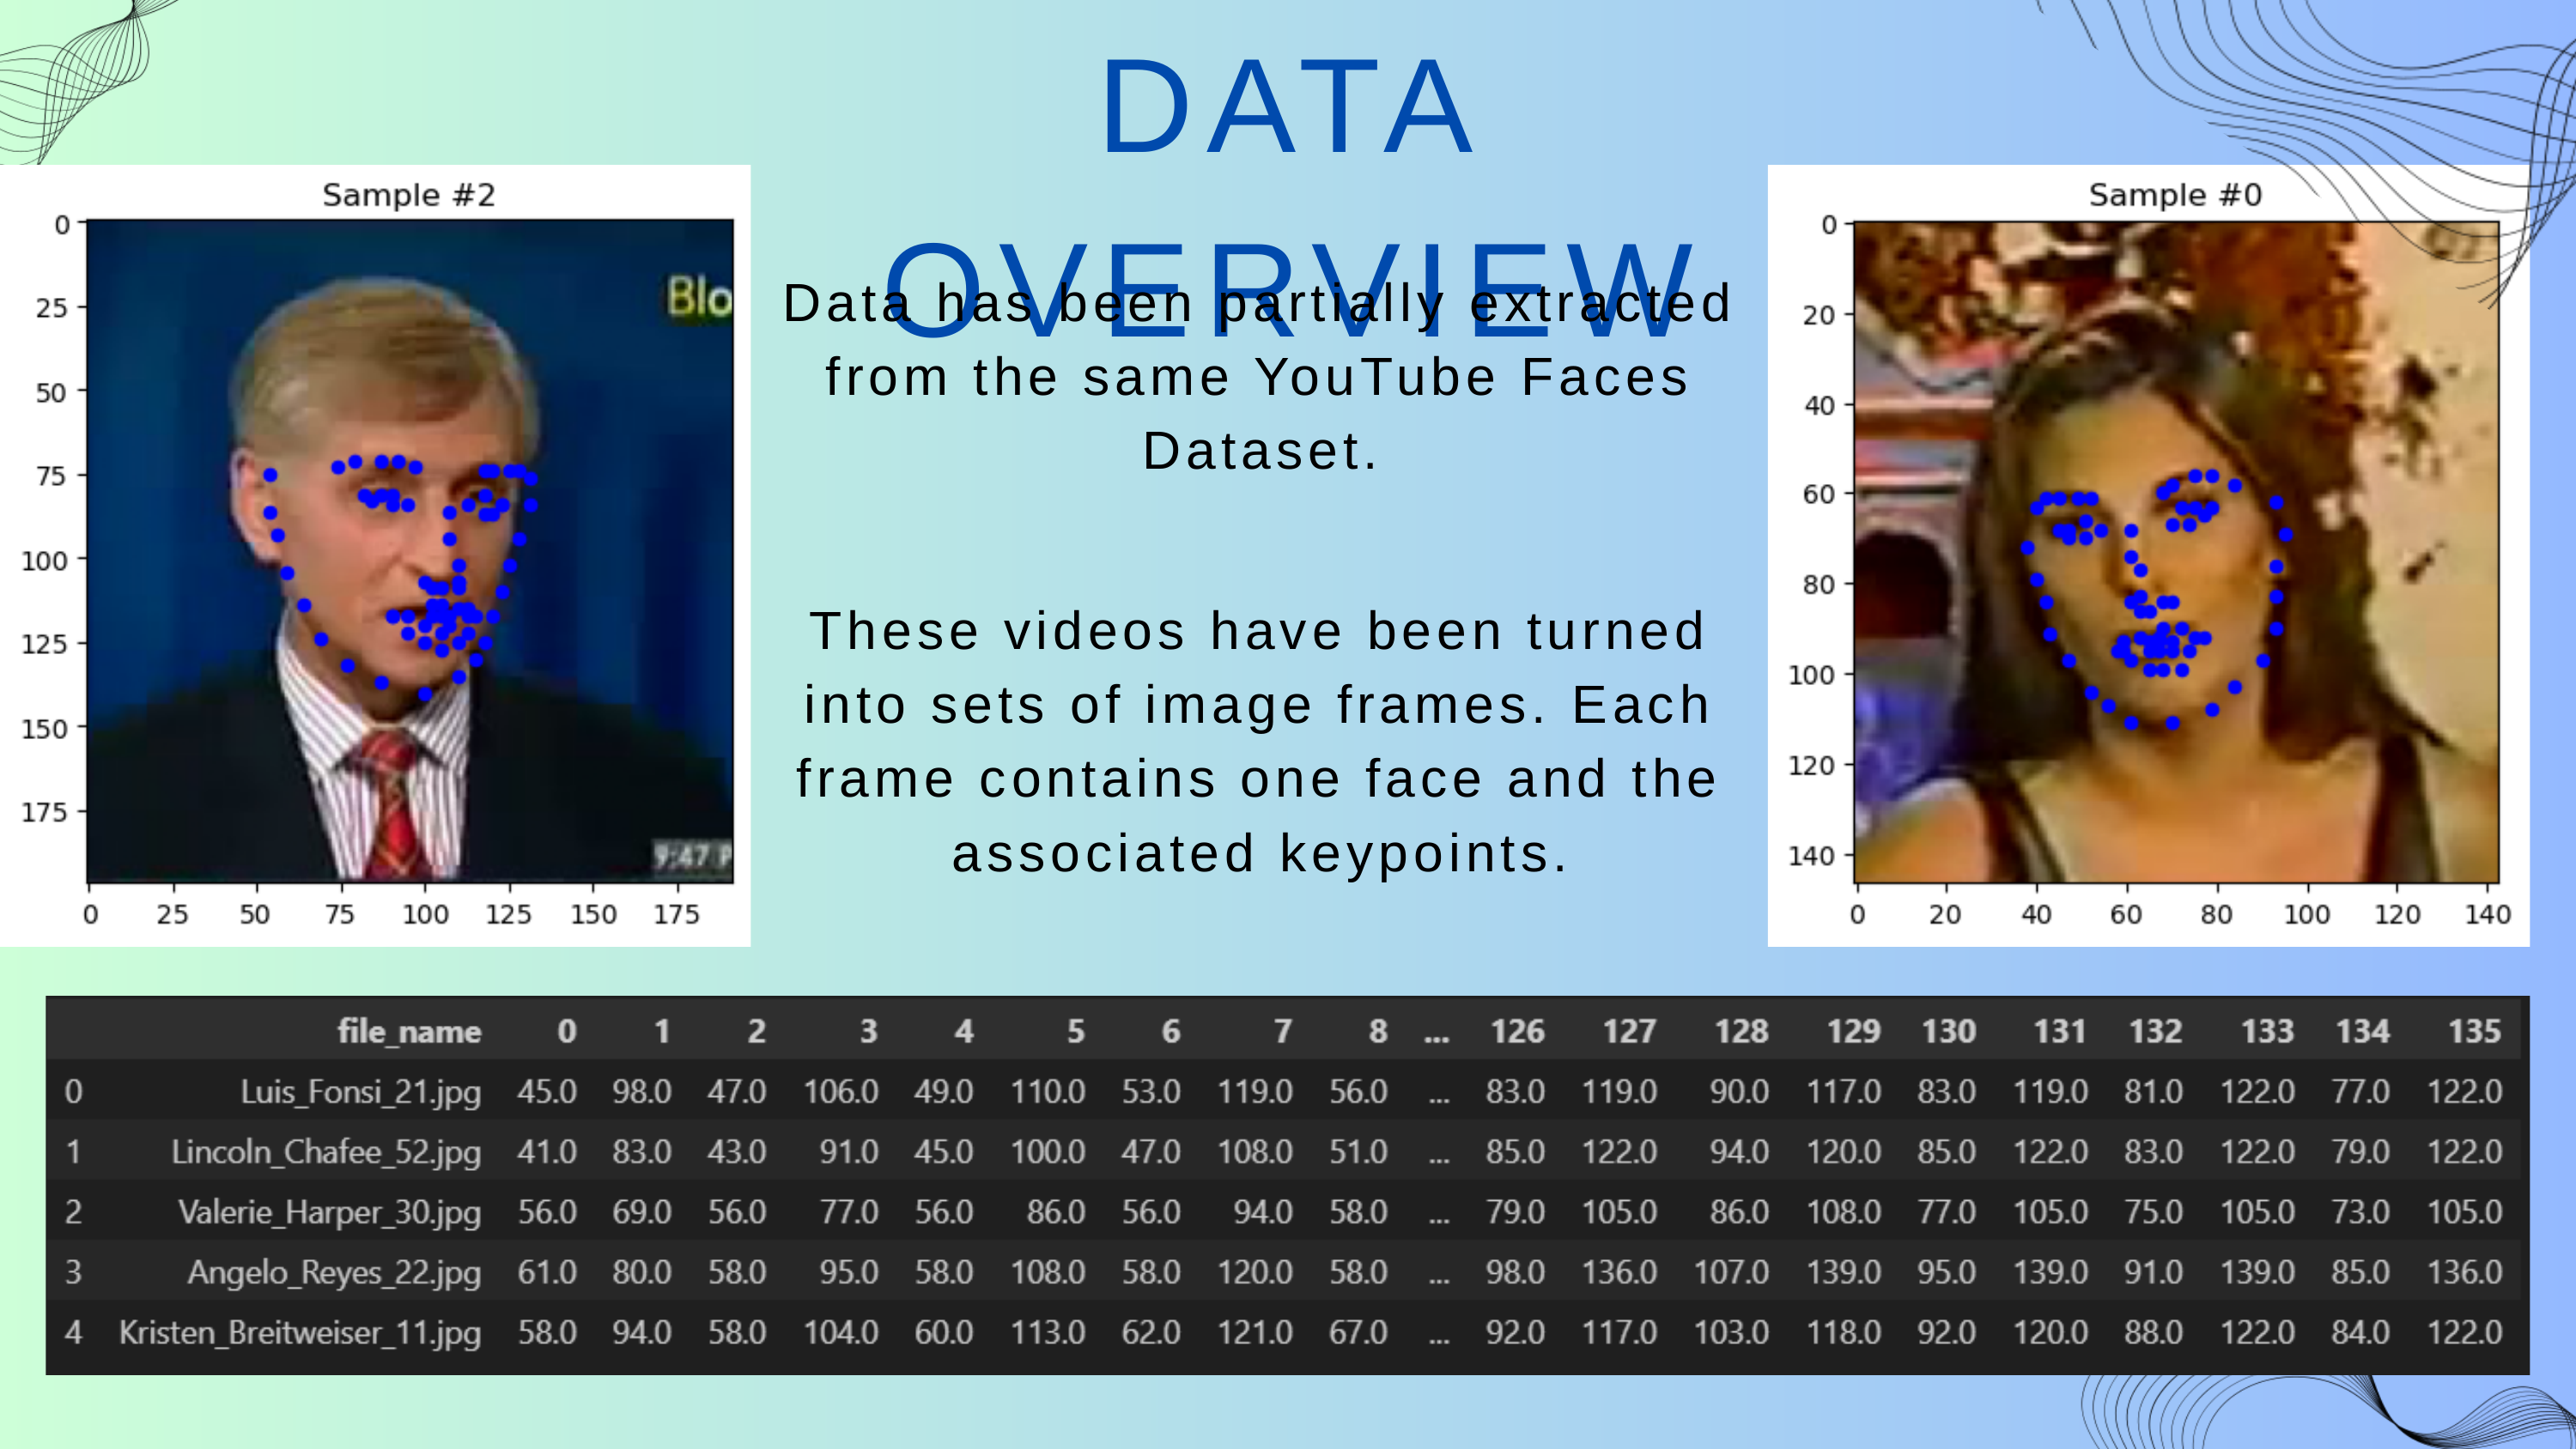

DATA OVERVIEW

Data has been partially extracted from the same YouTube Faces Dataset.
These videos have been turned into sets of image frames. Each frame contains one face and the associated keypoints.